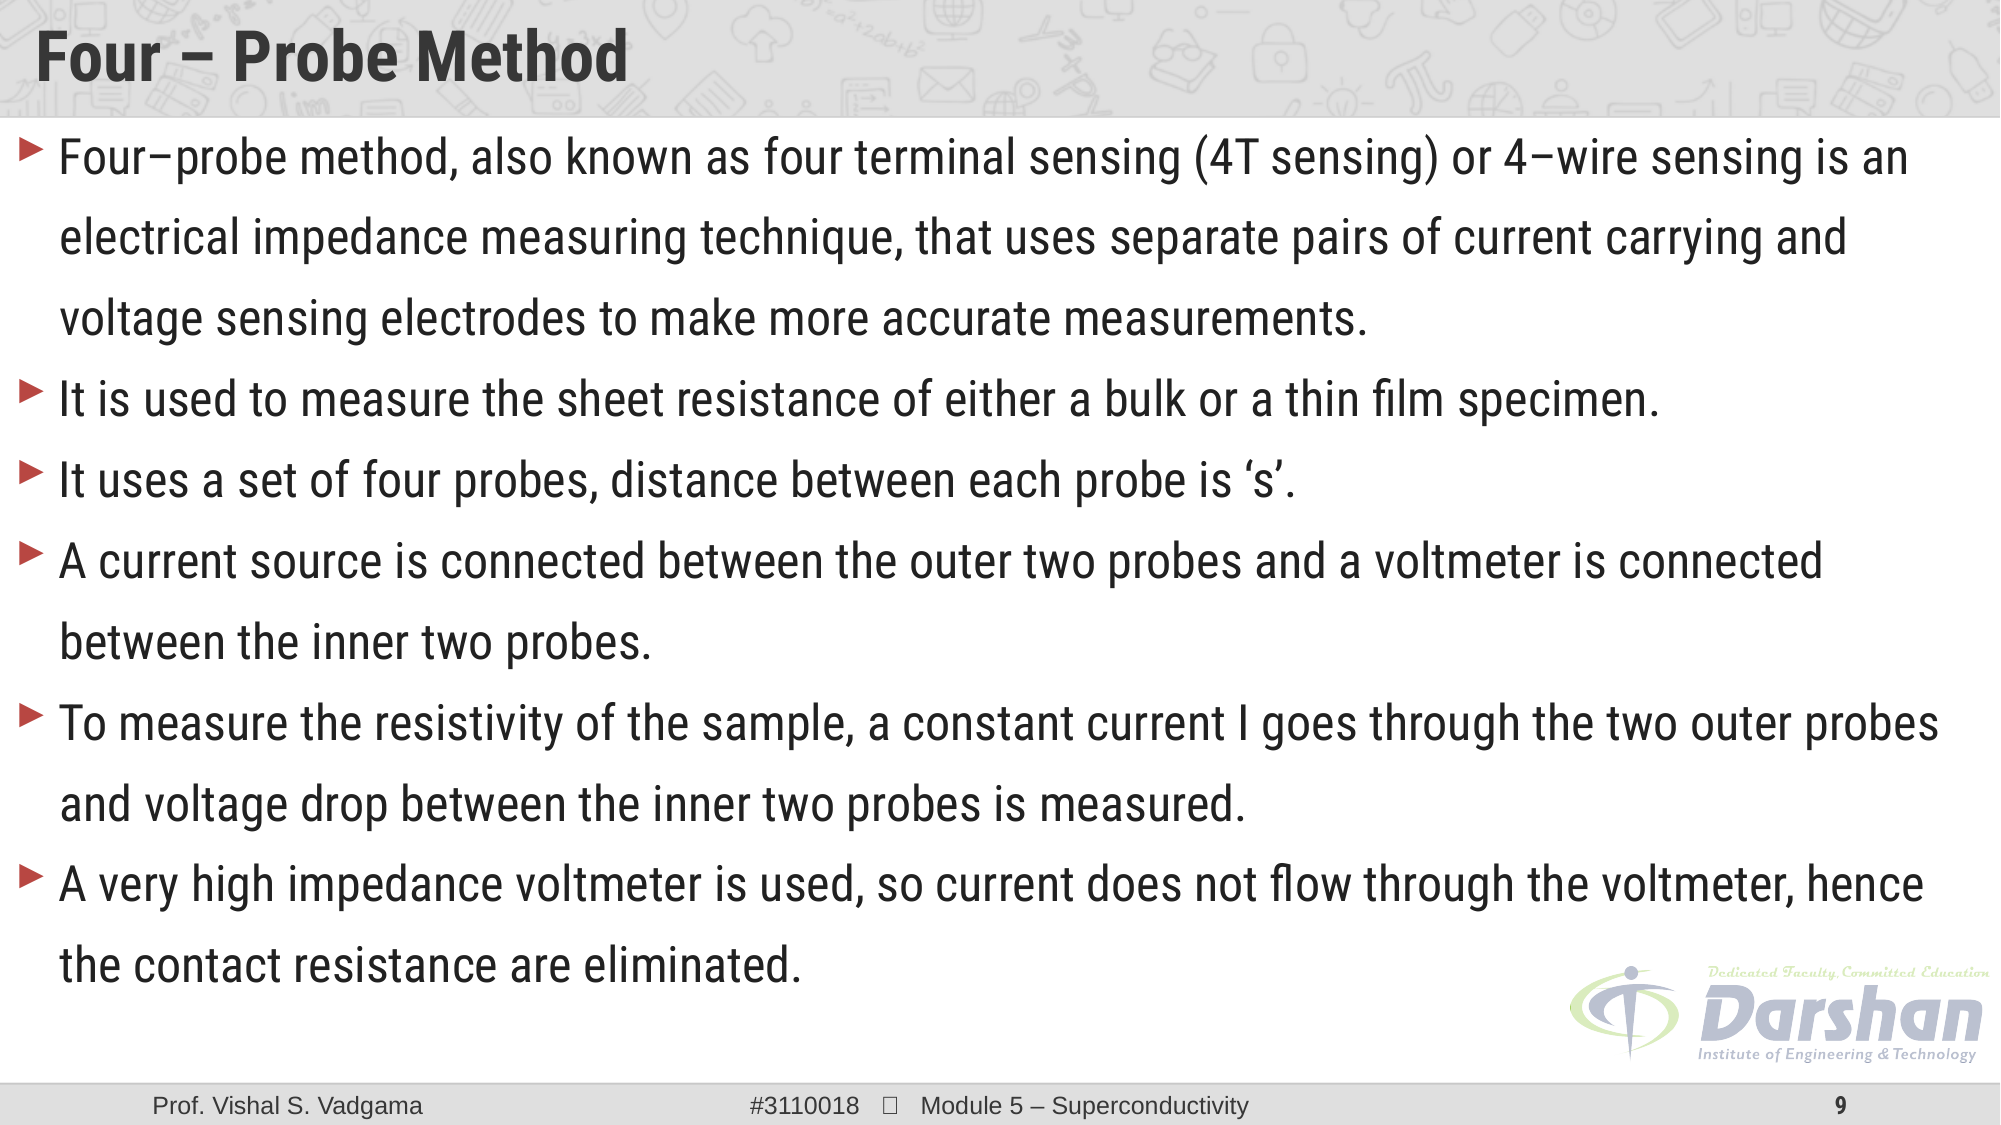

# Four – Probe Method
Four–probe method, also known as four terminal sensing (4T sensing) or 4–wire sensing is an
electrical impedance measuring technique, that uses separate pairs of current carrying and
voltage sensing electrodes to make more accurate measurements.
It is used to measure the sheet resistance of either a bulk or a thin film specimen.
It uses a set of four probes, distance between each probe is ‘s’.
A current source is connected between the outer two probes and a voltmeter is connected
between the inner two probes.
To measure the resistivity of the sample, a constant current I goes through the two outer probes
and voltage drop between the inner two probes is measured.
A very high impedance voltmeter is used, so current does not flow through the voltmeter, hence
the contact resistance are eliminated.